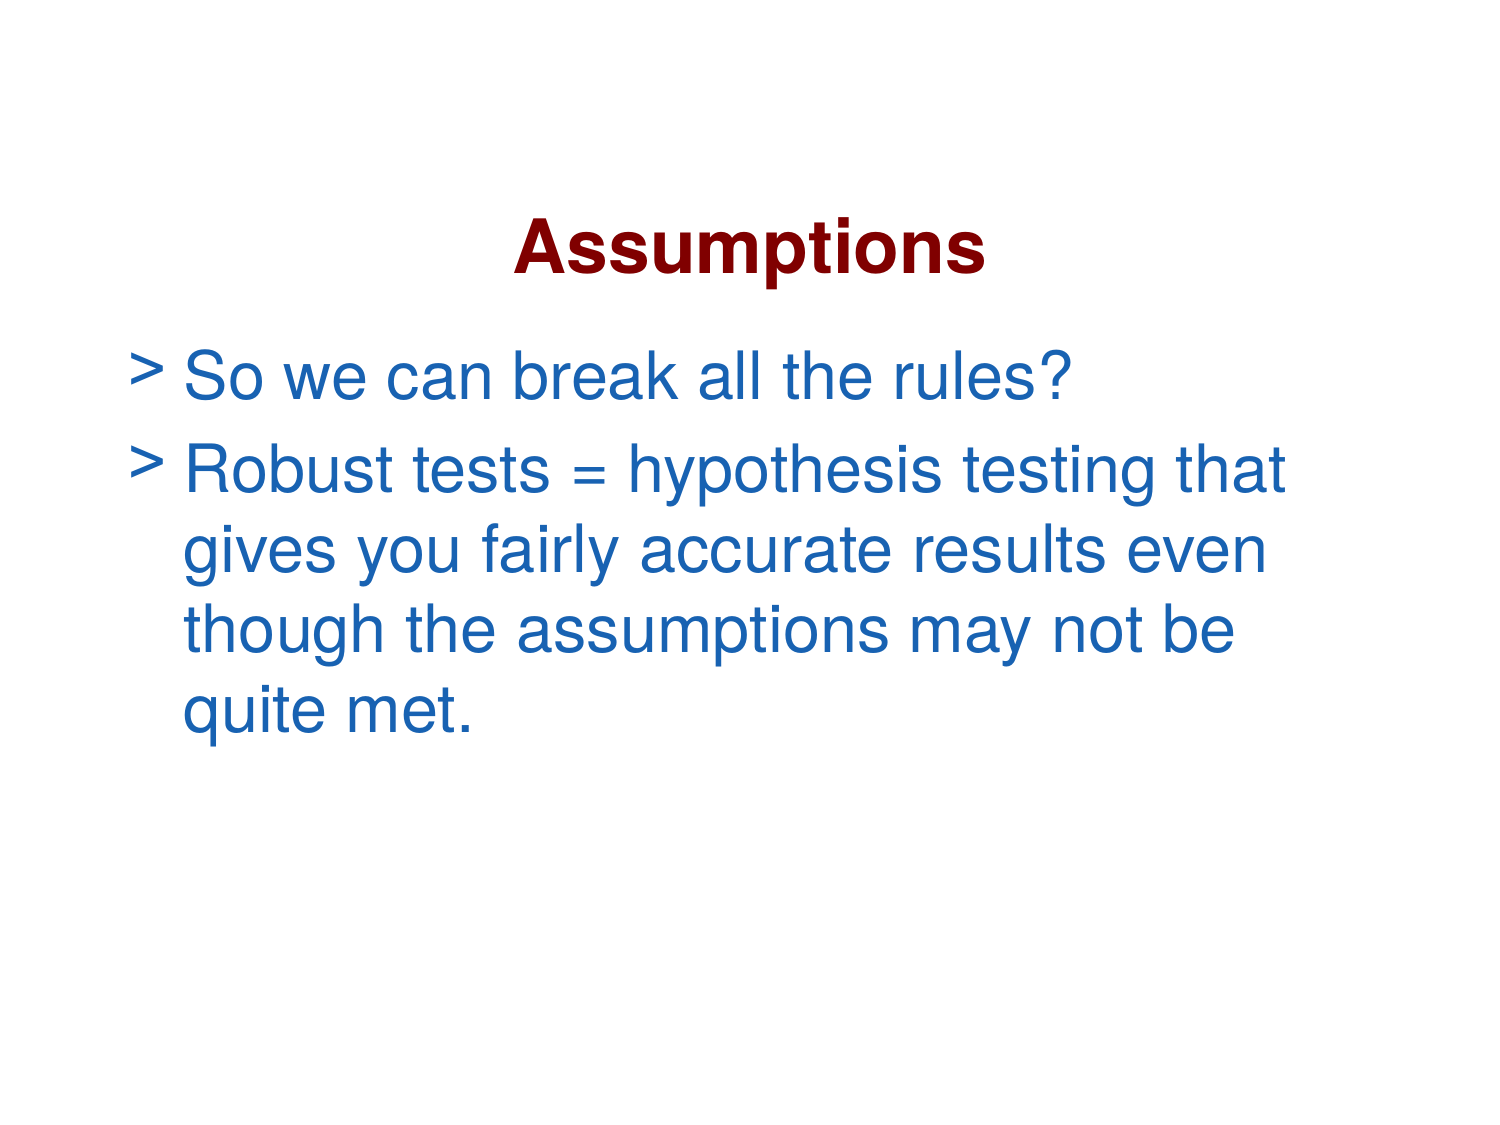

# Assumptions
So we can break all the rules?
Robust tests = hypothesis testing that gives you fairly accurate results even though the assumptions may not be quite met.